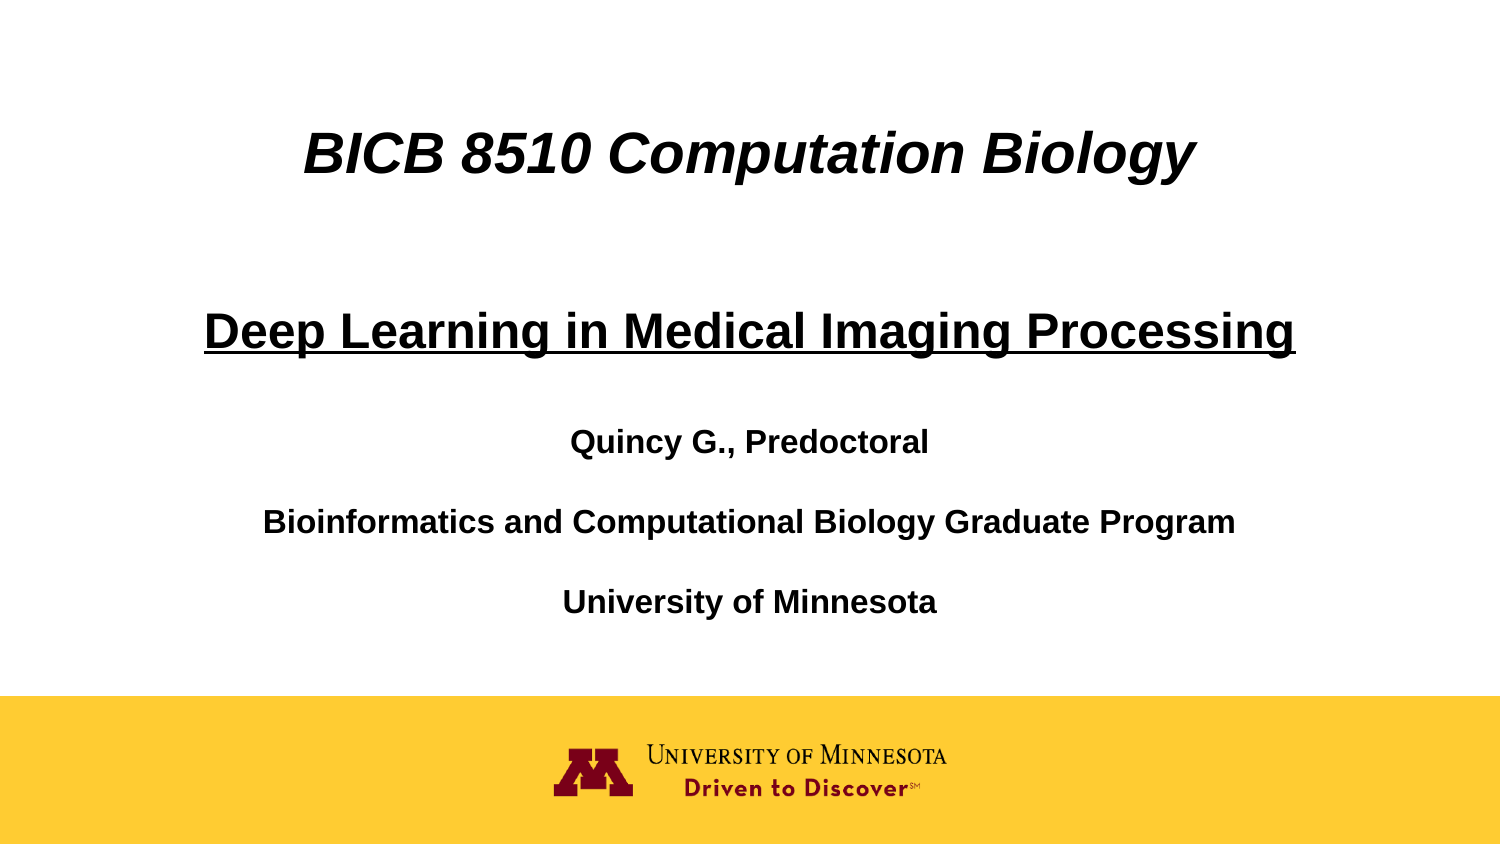

# BICB 8510 Computation Biology

Deep Learning in Medical Imaging Processing

Quincy G., Predoctoral

Bioinformatics and Computational Biology Graduate Program

University of Minnesota